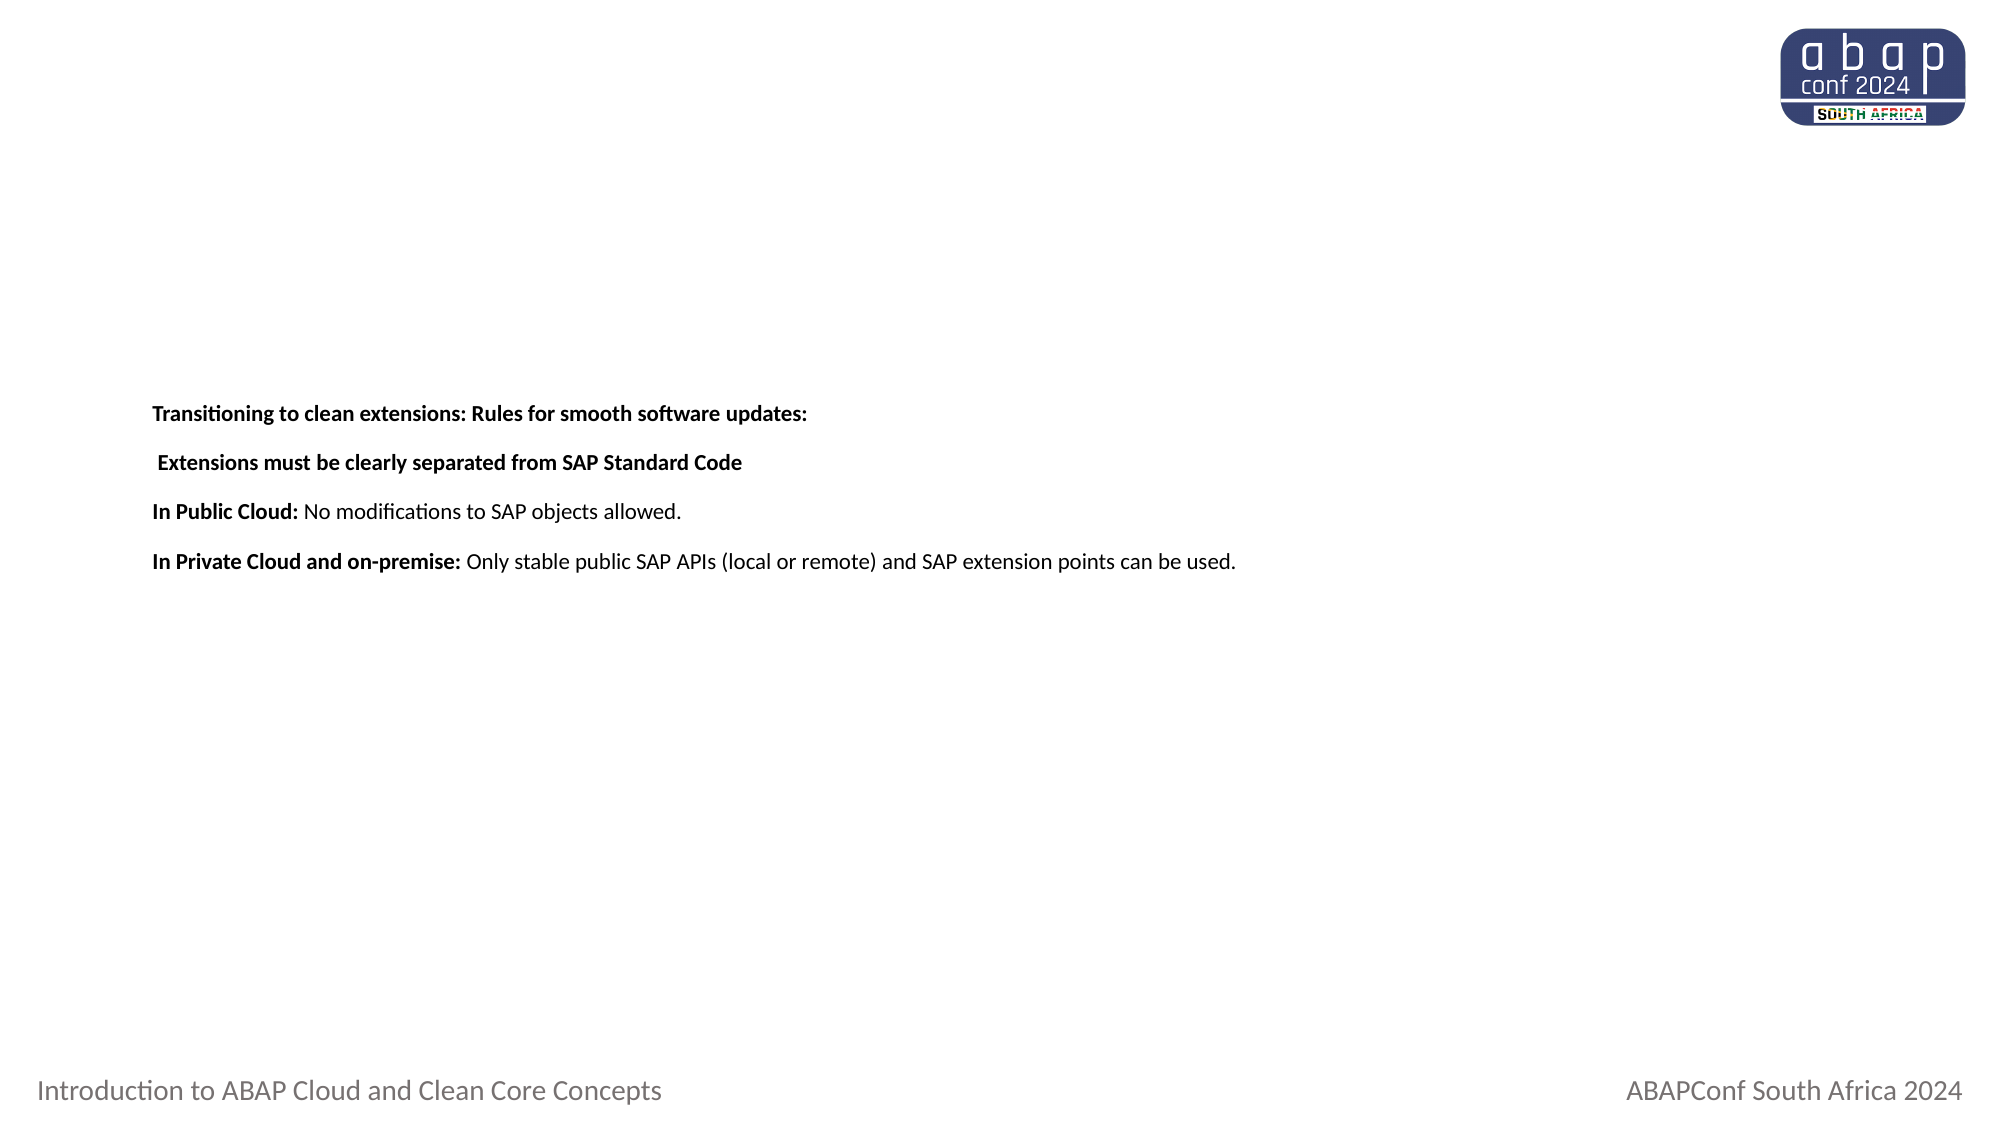

# Transitioning to clean extensions: Rules for smooth software updates: Extensions must be clearly separated from SAP Standard Code In Public Cloud: No modifications to SAP objects allowed. In Private Cloud and on-premise: Only stable public SAP APIs (local or remote) and SAP extension points can be used.
Introduction to ABAP Cloud and Clean Core Concepts